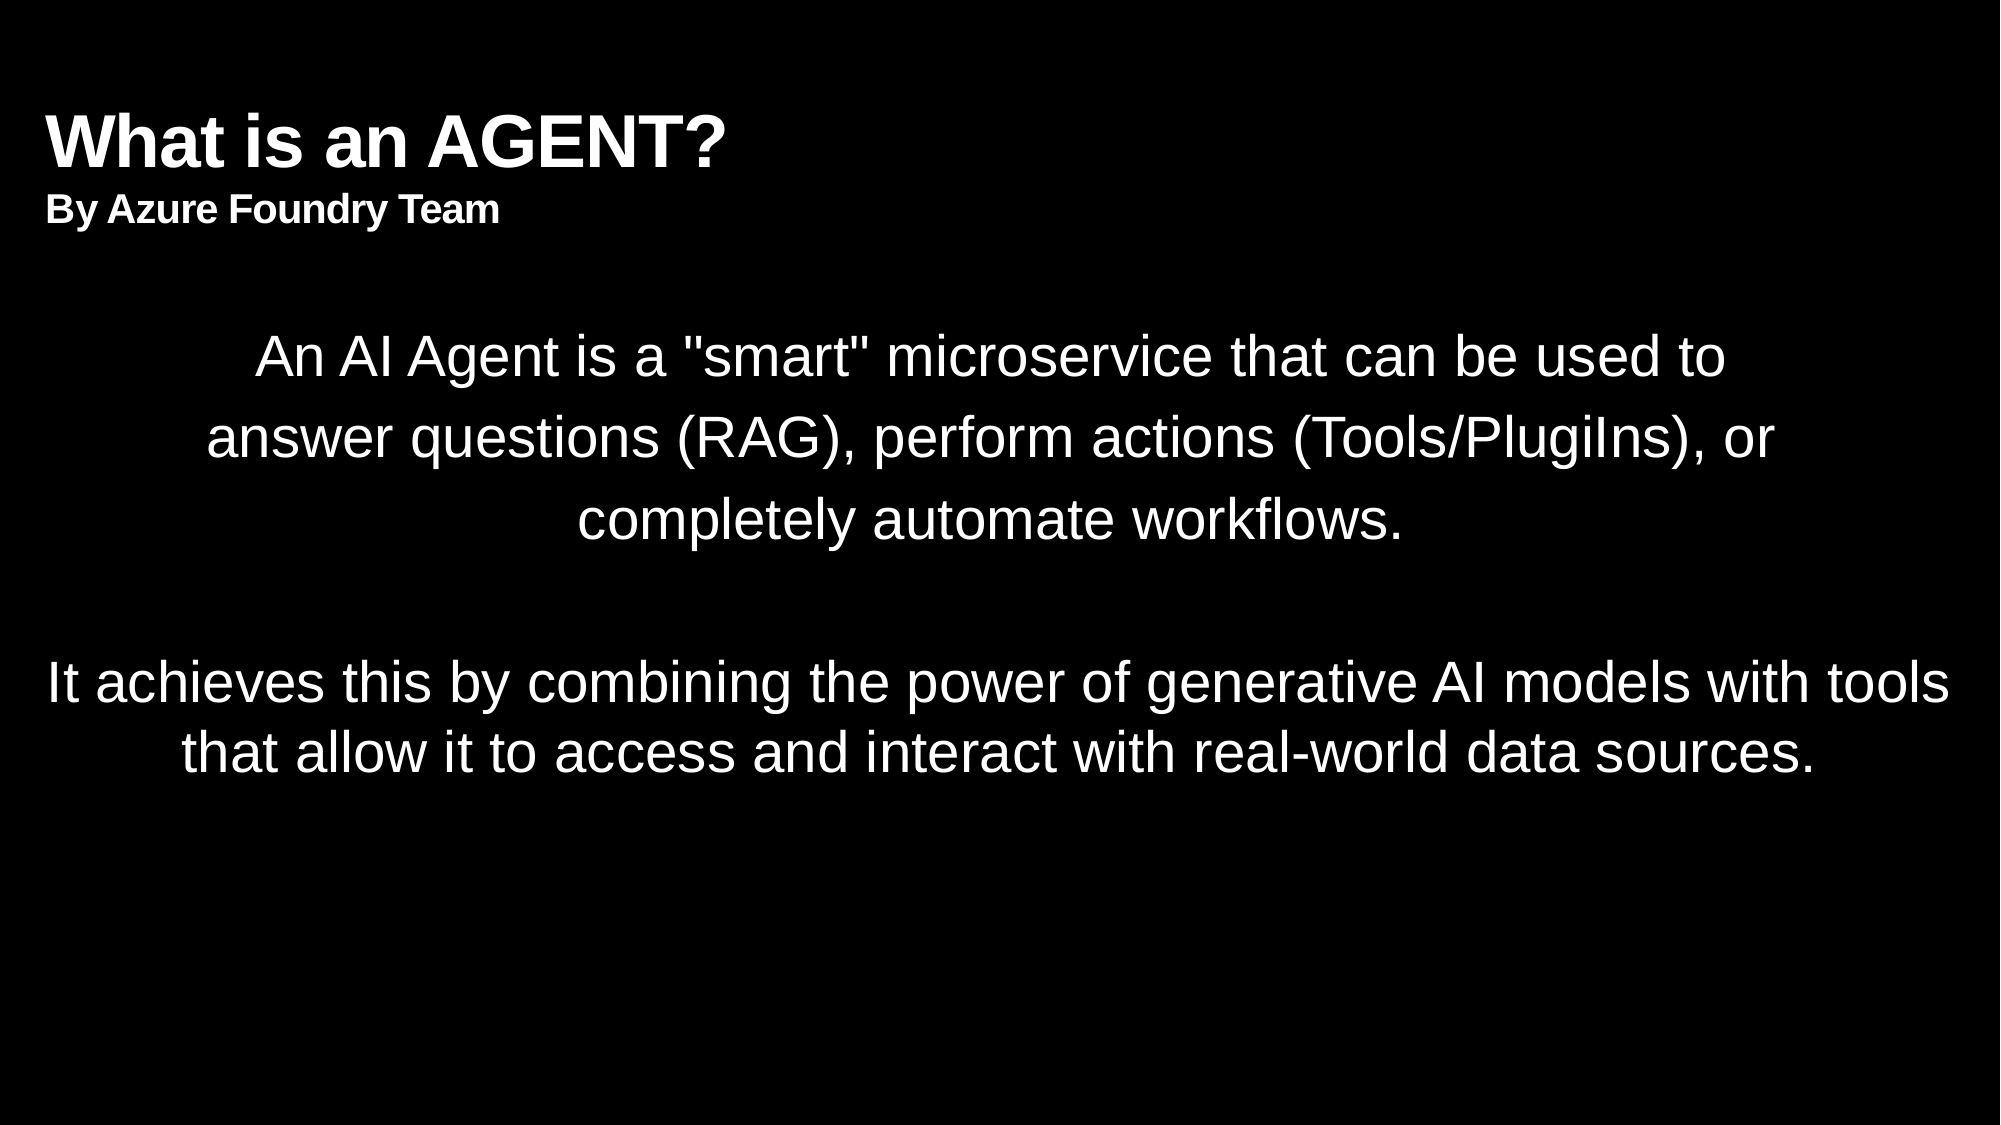

# What is an AGENT? By Azure Foundry Team
An AI Agent is a "smart" microservice that can be used to
answer questions (RAG), perform actions (Tools/PlugiIns), or
completely automate workflows.

It achieves this by combining the power of generative AI models with tools that allow it to access and interact with real-world data sources.